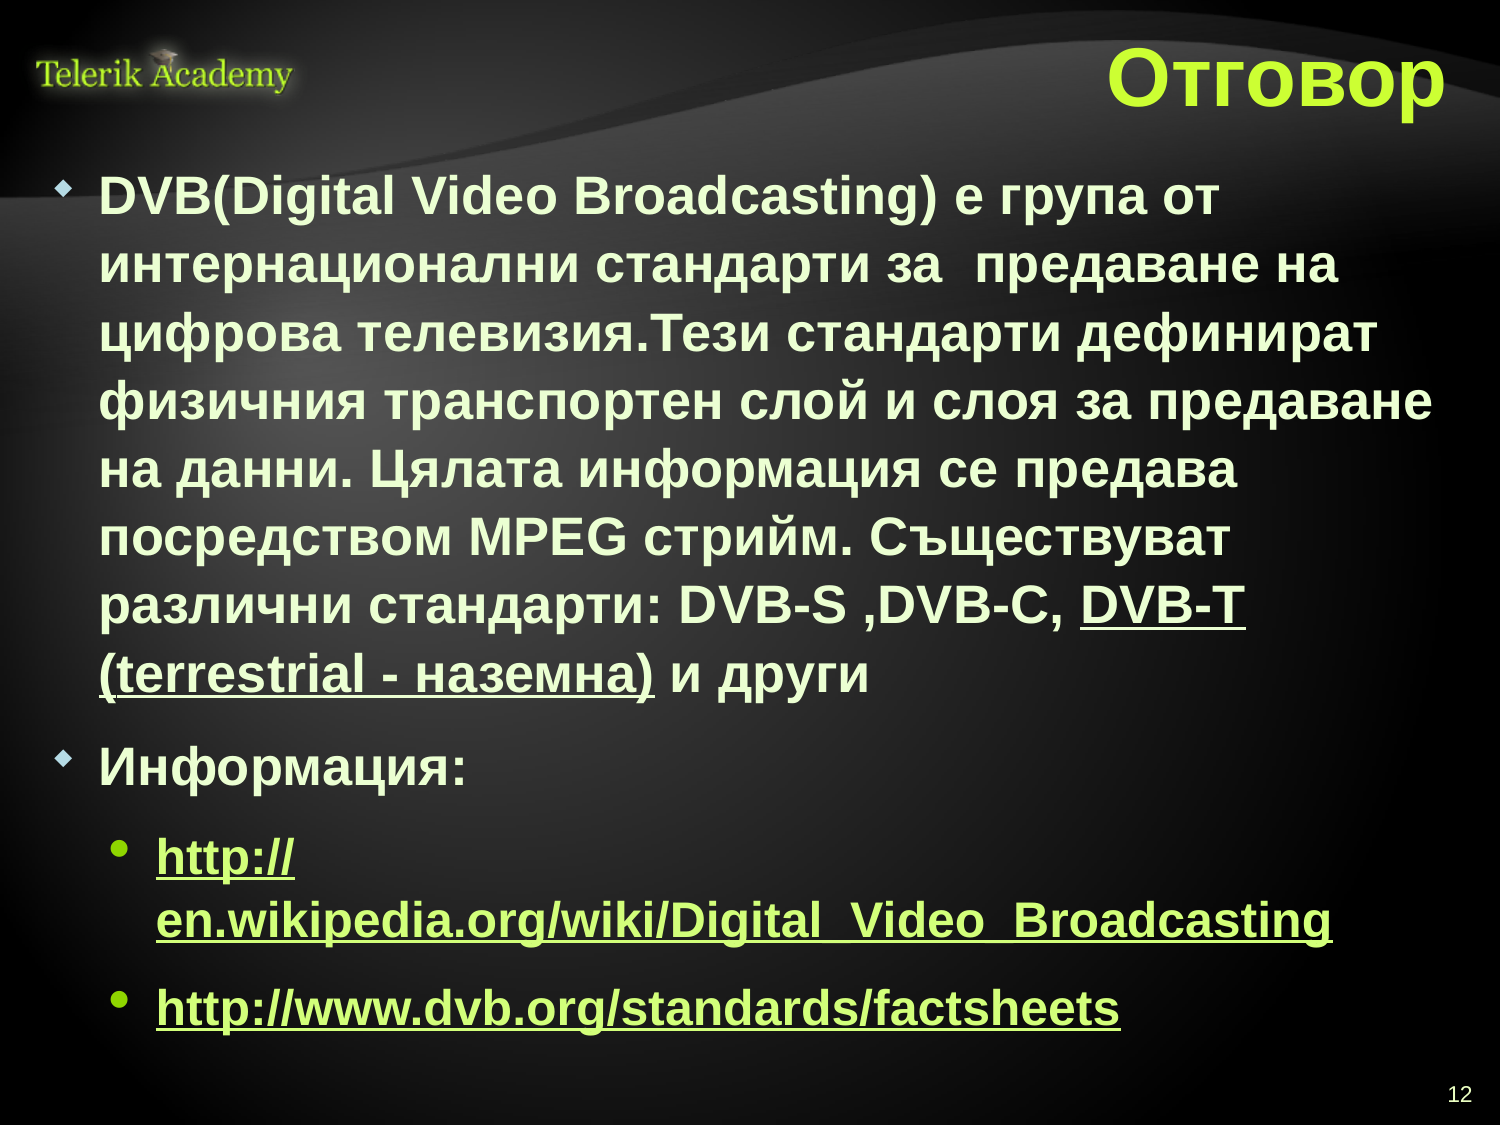

# Отговор
DVB(Digital Video Broadcasting) е група от интернационални стандарти за  предаване на цифрова телевизия.Тези стандарти дефинират физичния транспортен слой и слоя за предаване на данни. Цялата информация се предава посредством MPEG стрийм. Съществуват различни стандарти: DVB-S ,DVB-C, DVB-T (terrestrial - наземна) и други
Информация:
http://en.wikipedia.org/wiki/Digital_Video_Broadcasting
http://www.dvb.org/standards/factsheets

12